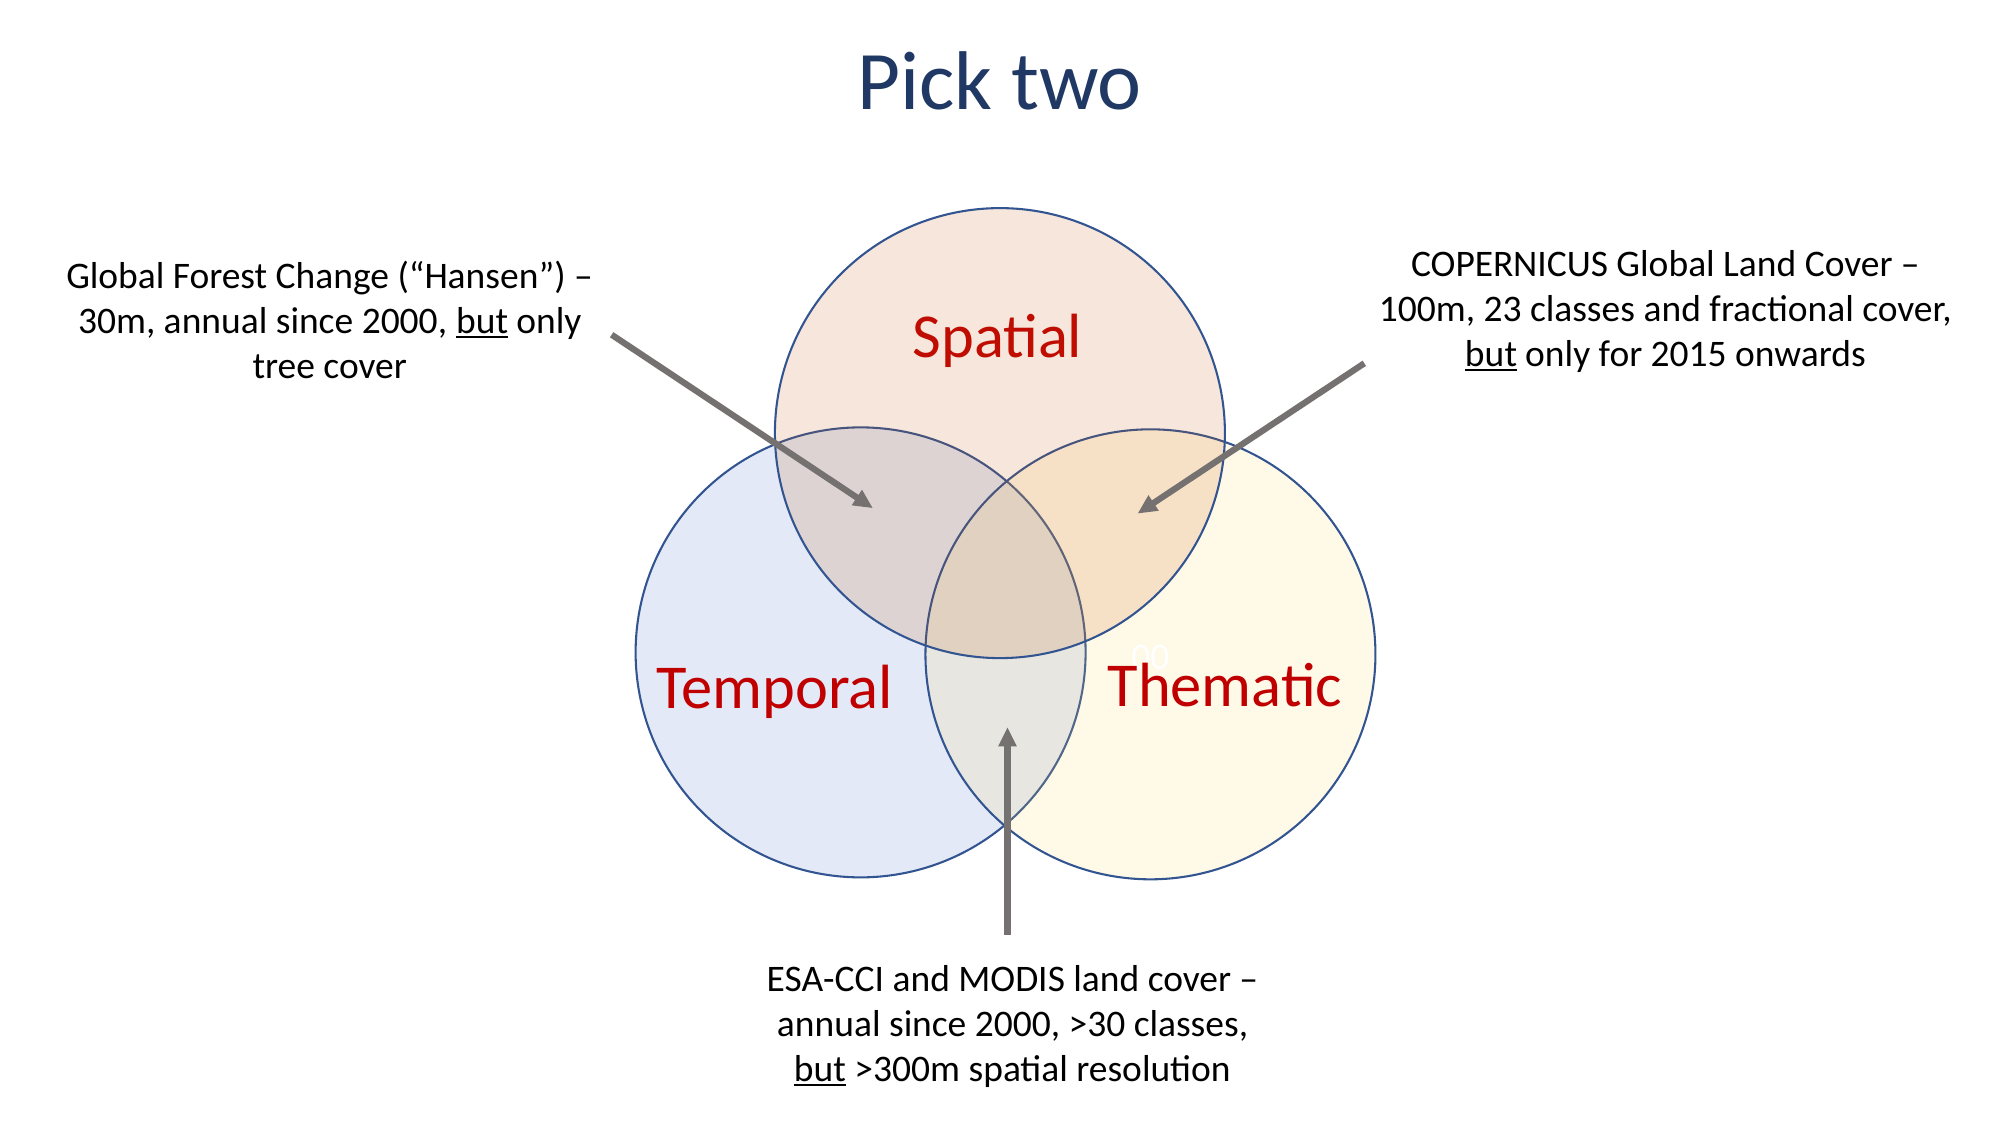

Pick two

Spatial

00
COPERNICUS Global Land Cover –
100m, 23 classes and fractional cover,
but only for 2015 onwards

Global Forest Change (“Hansen”) –
30m, annual since 2000, but only tree cover
Thematic
Temporal
ESA-CCI and MODIS land cover –
annual since 2000, >30 classes, but >300m spatial resolution